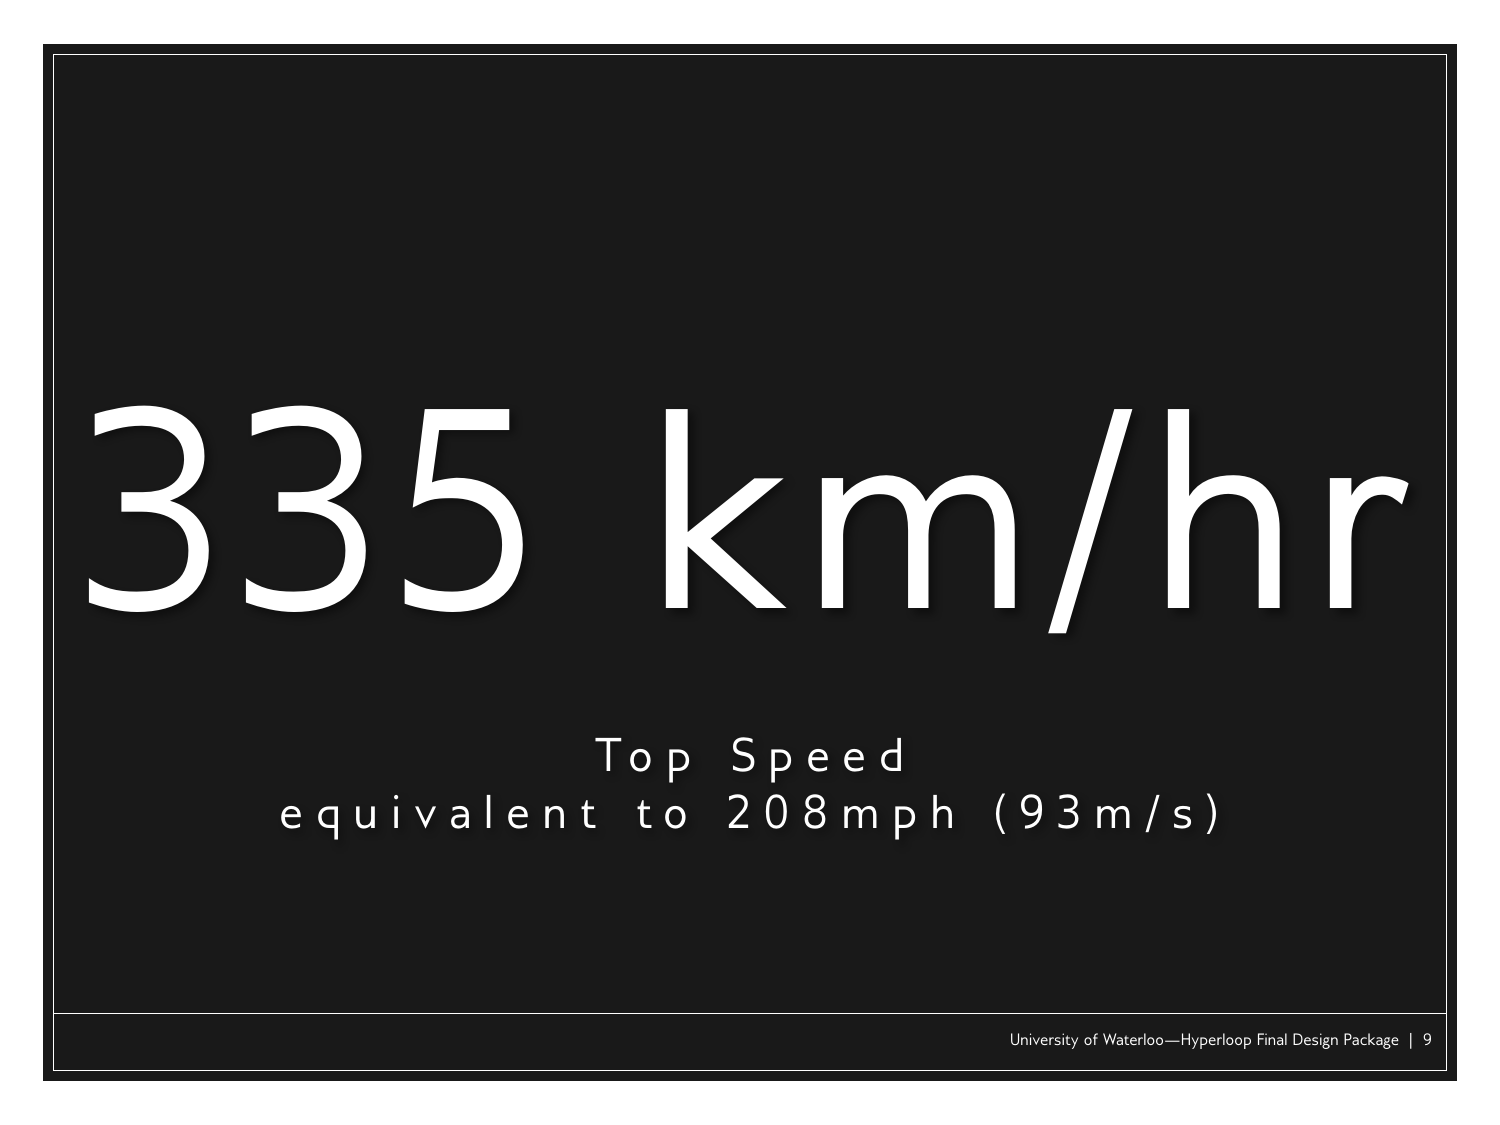

335 km/hr

Top Speed
equivalent to 208mph (93m/s)
University of Waterloo—Hyperloop Final Design Package  |  9